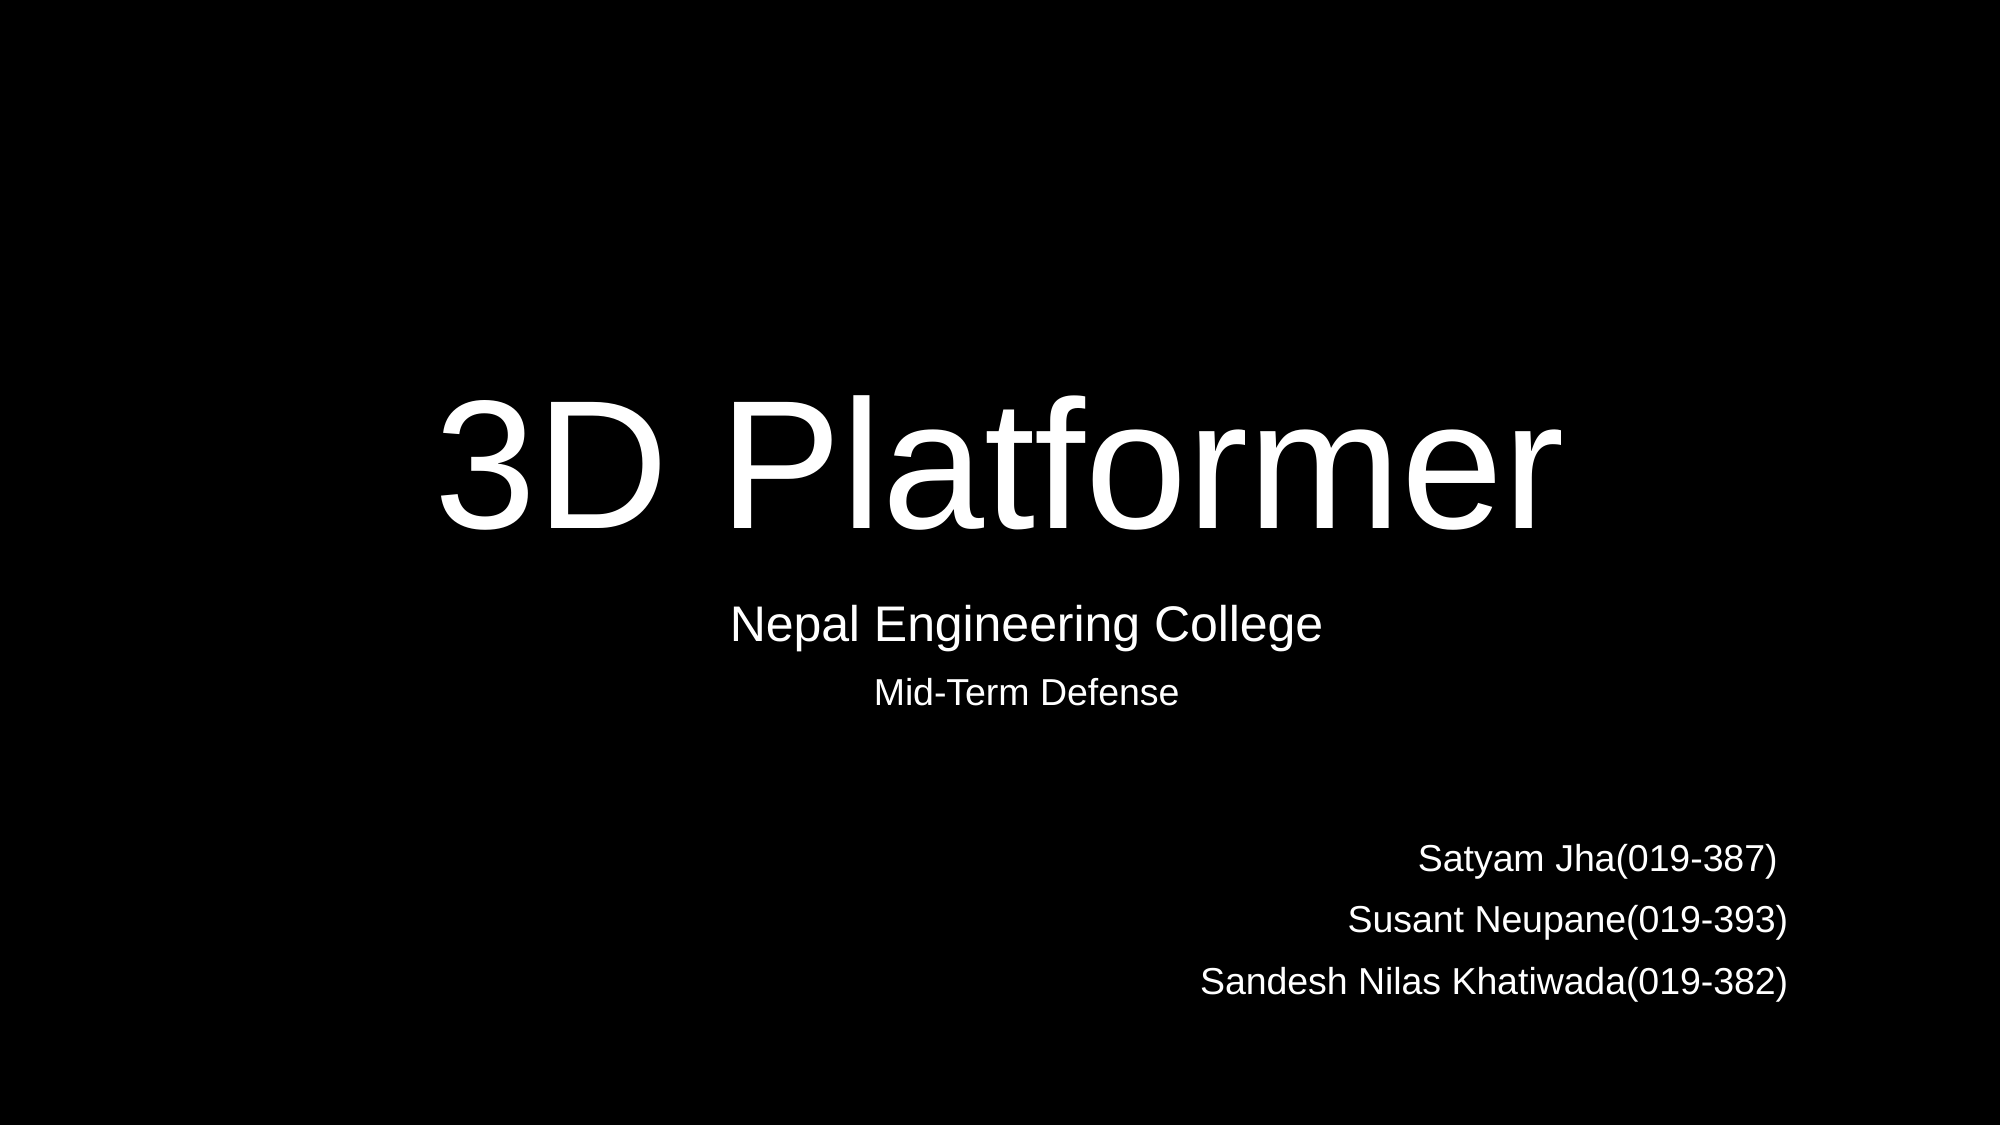

# 3D Platformer
Nepal Engineering College
Mid-Term Defense

Satyam Jha(019-387)
Susant Neupane(019-393)
Sandesh Nilas Khatiwada(019-382)